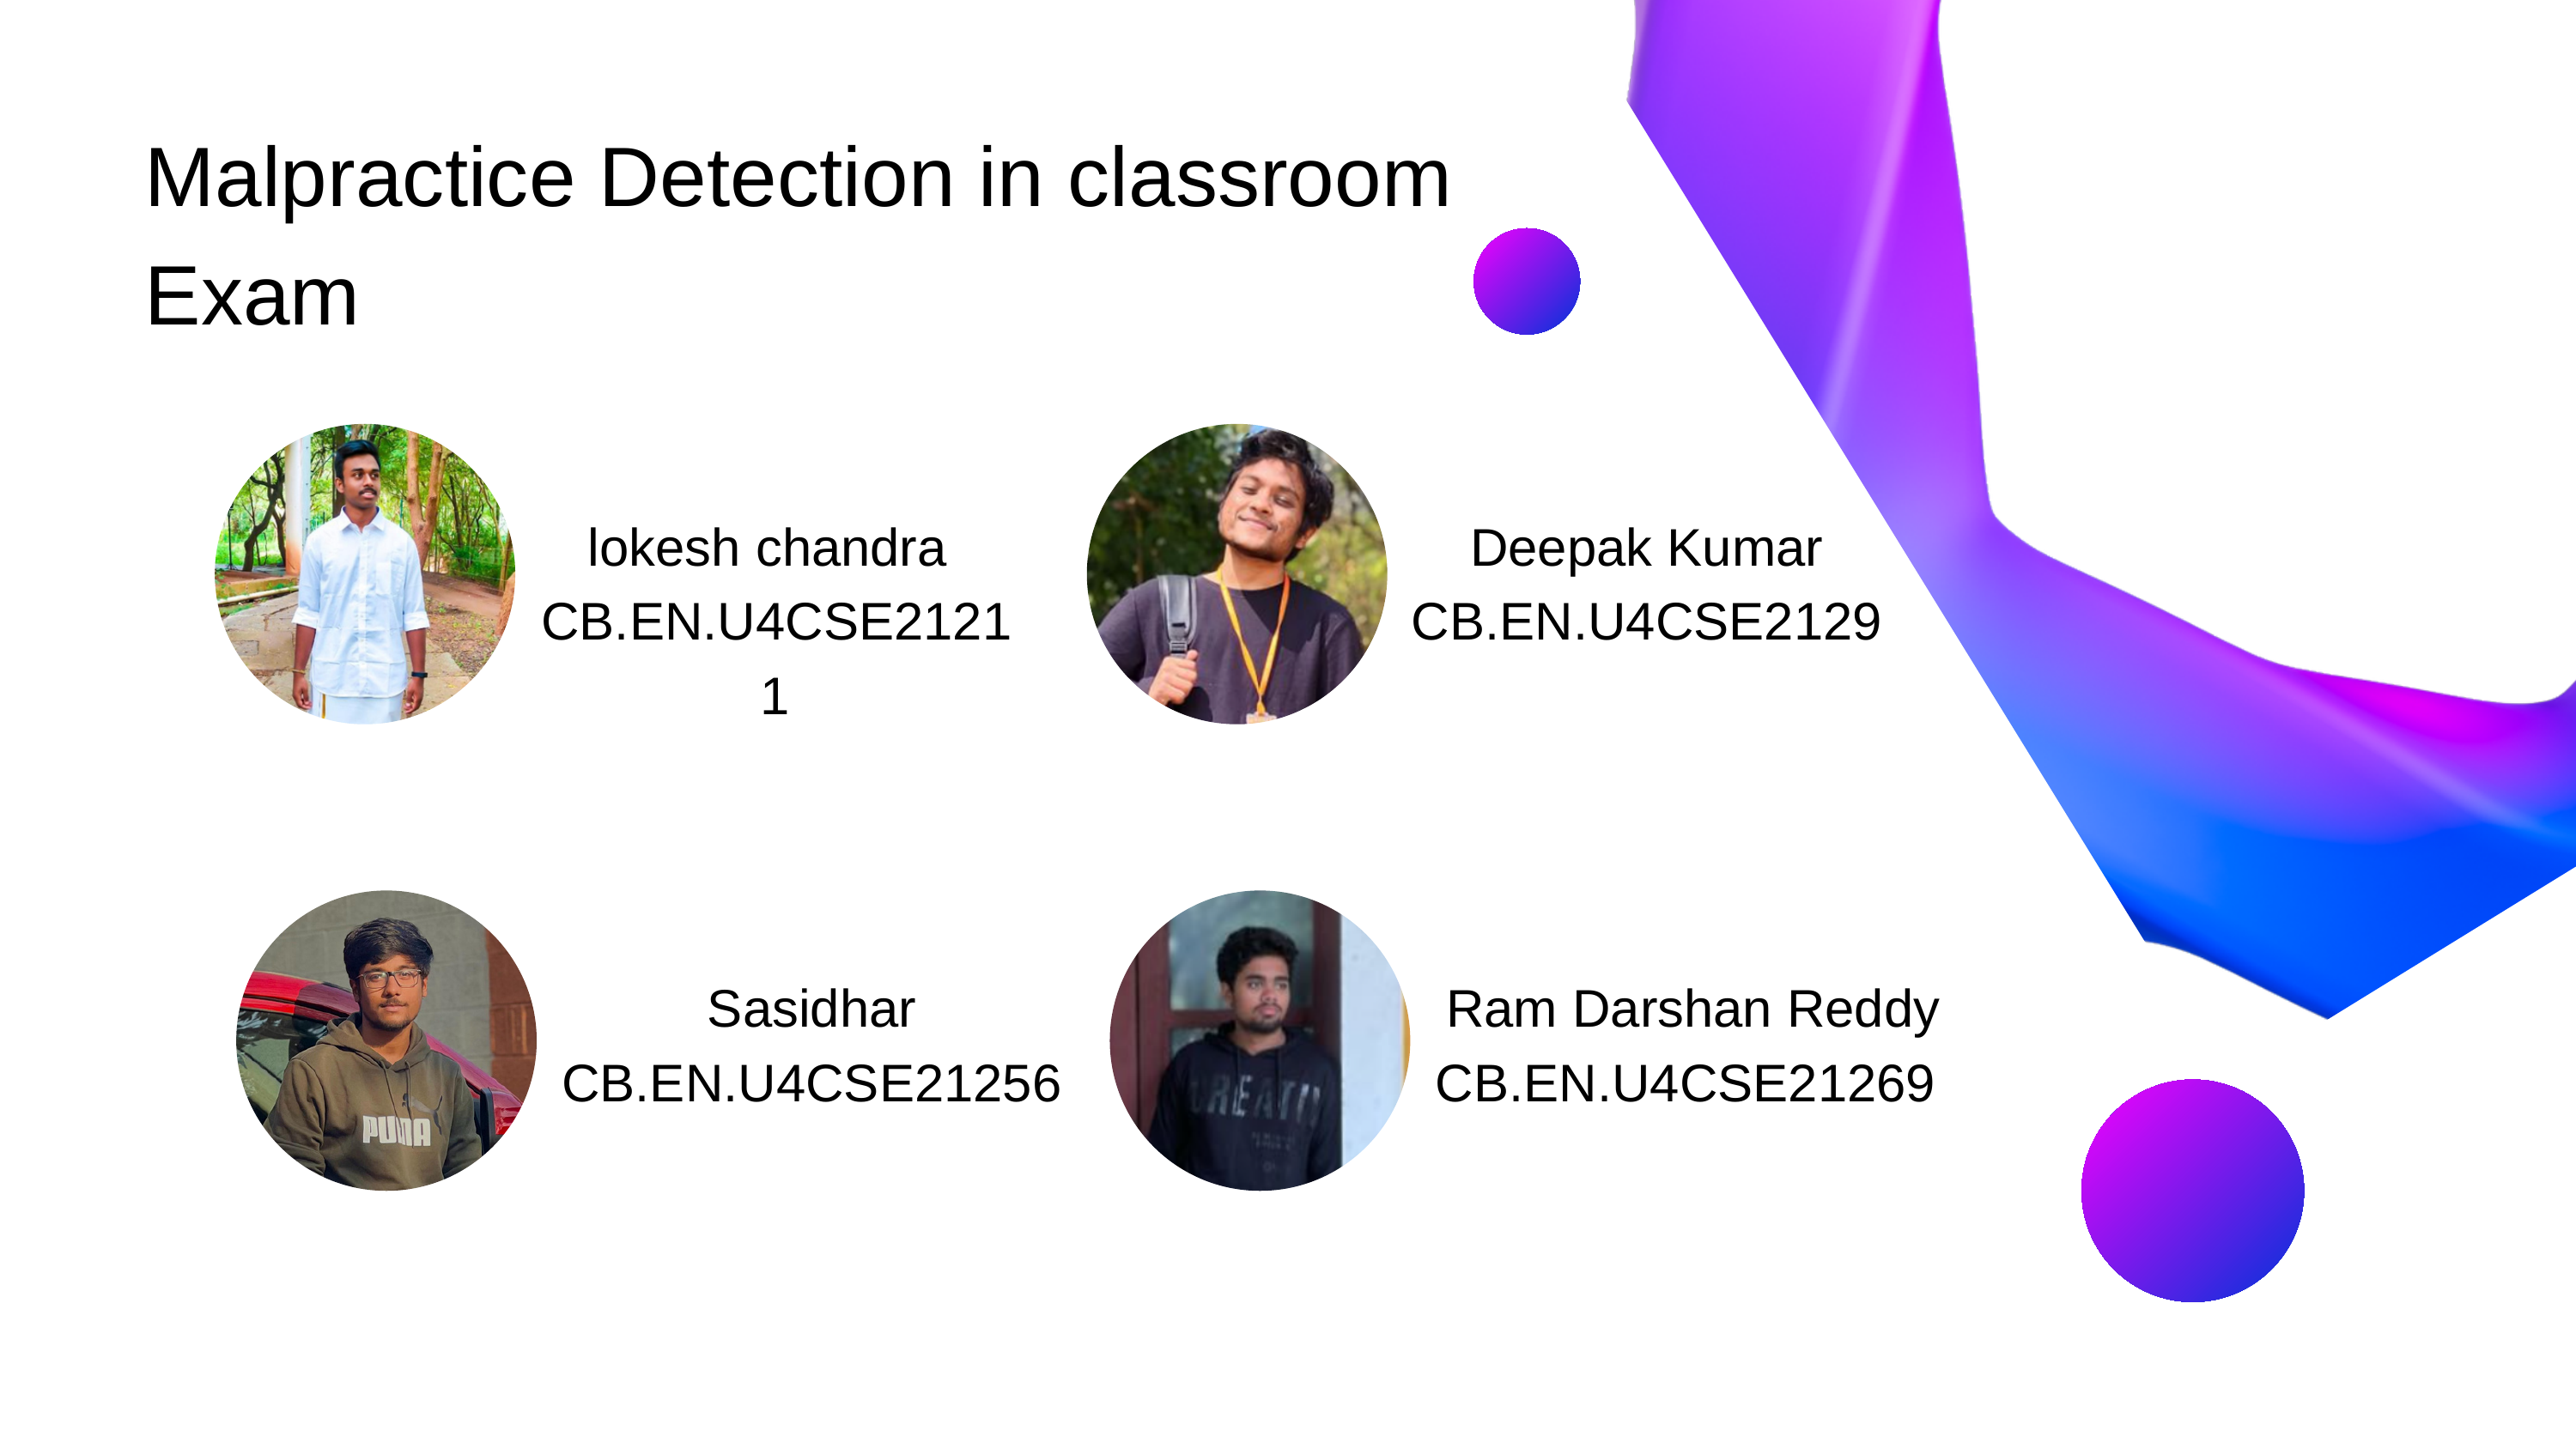

Malpractice Detection in classroom Exam

lokesh chandra
CB.EN.U4CSE21211
 Deepak Kumar
CB.EN.U4CSE2129

 Sasidhar
CB.EN.U4CSE21256
 Ram Darshan Reddy
CB.EN.U4CSE21269